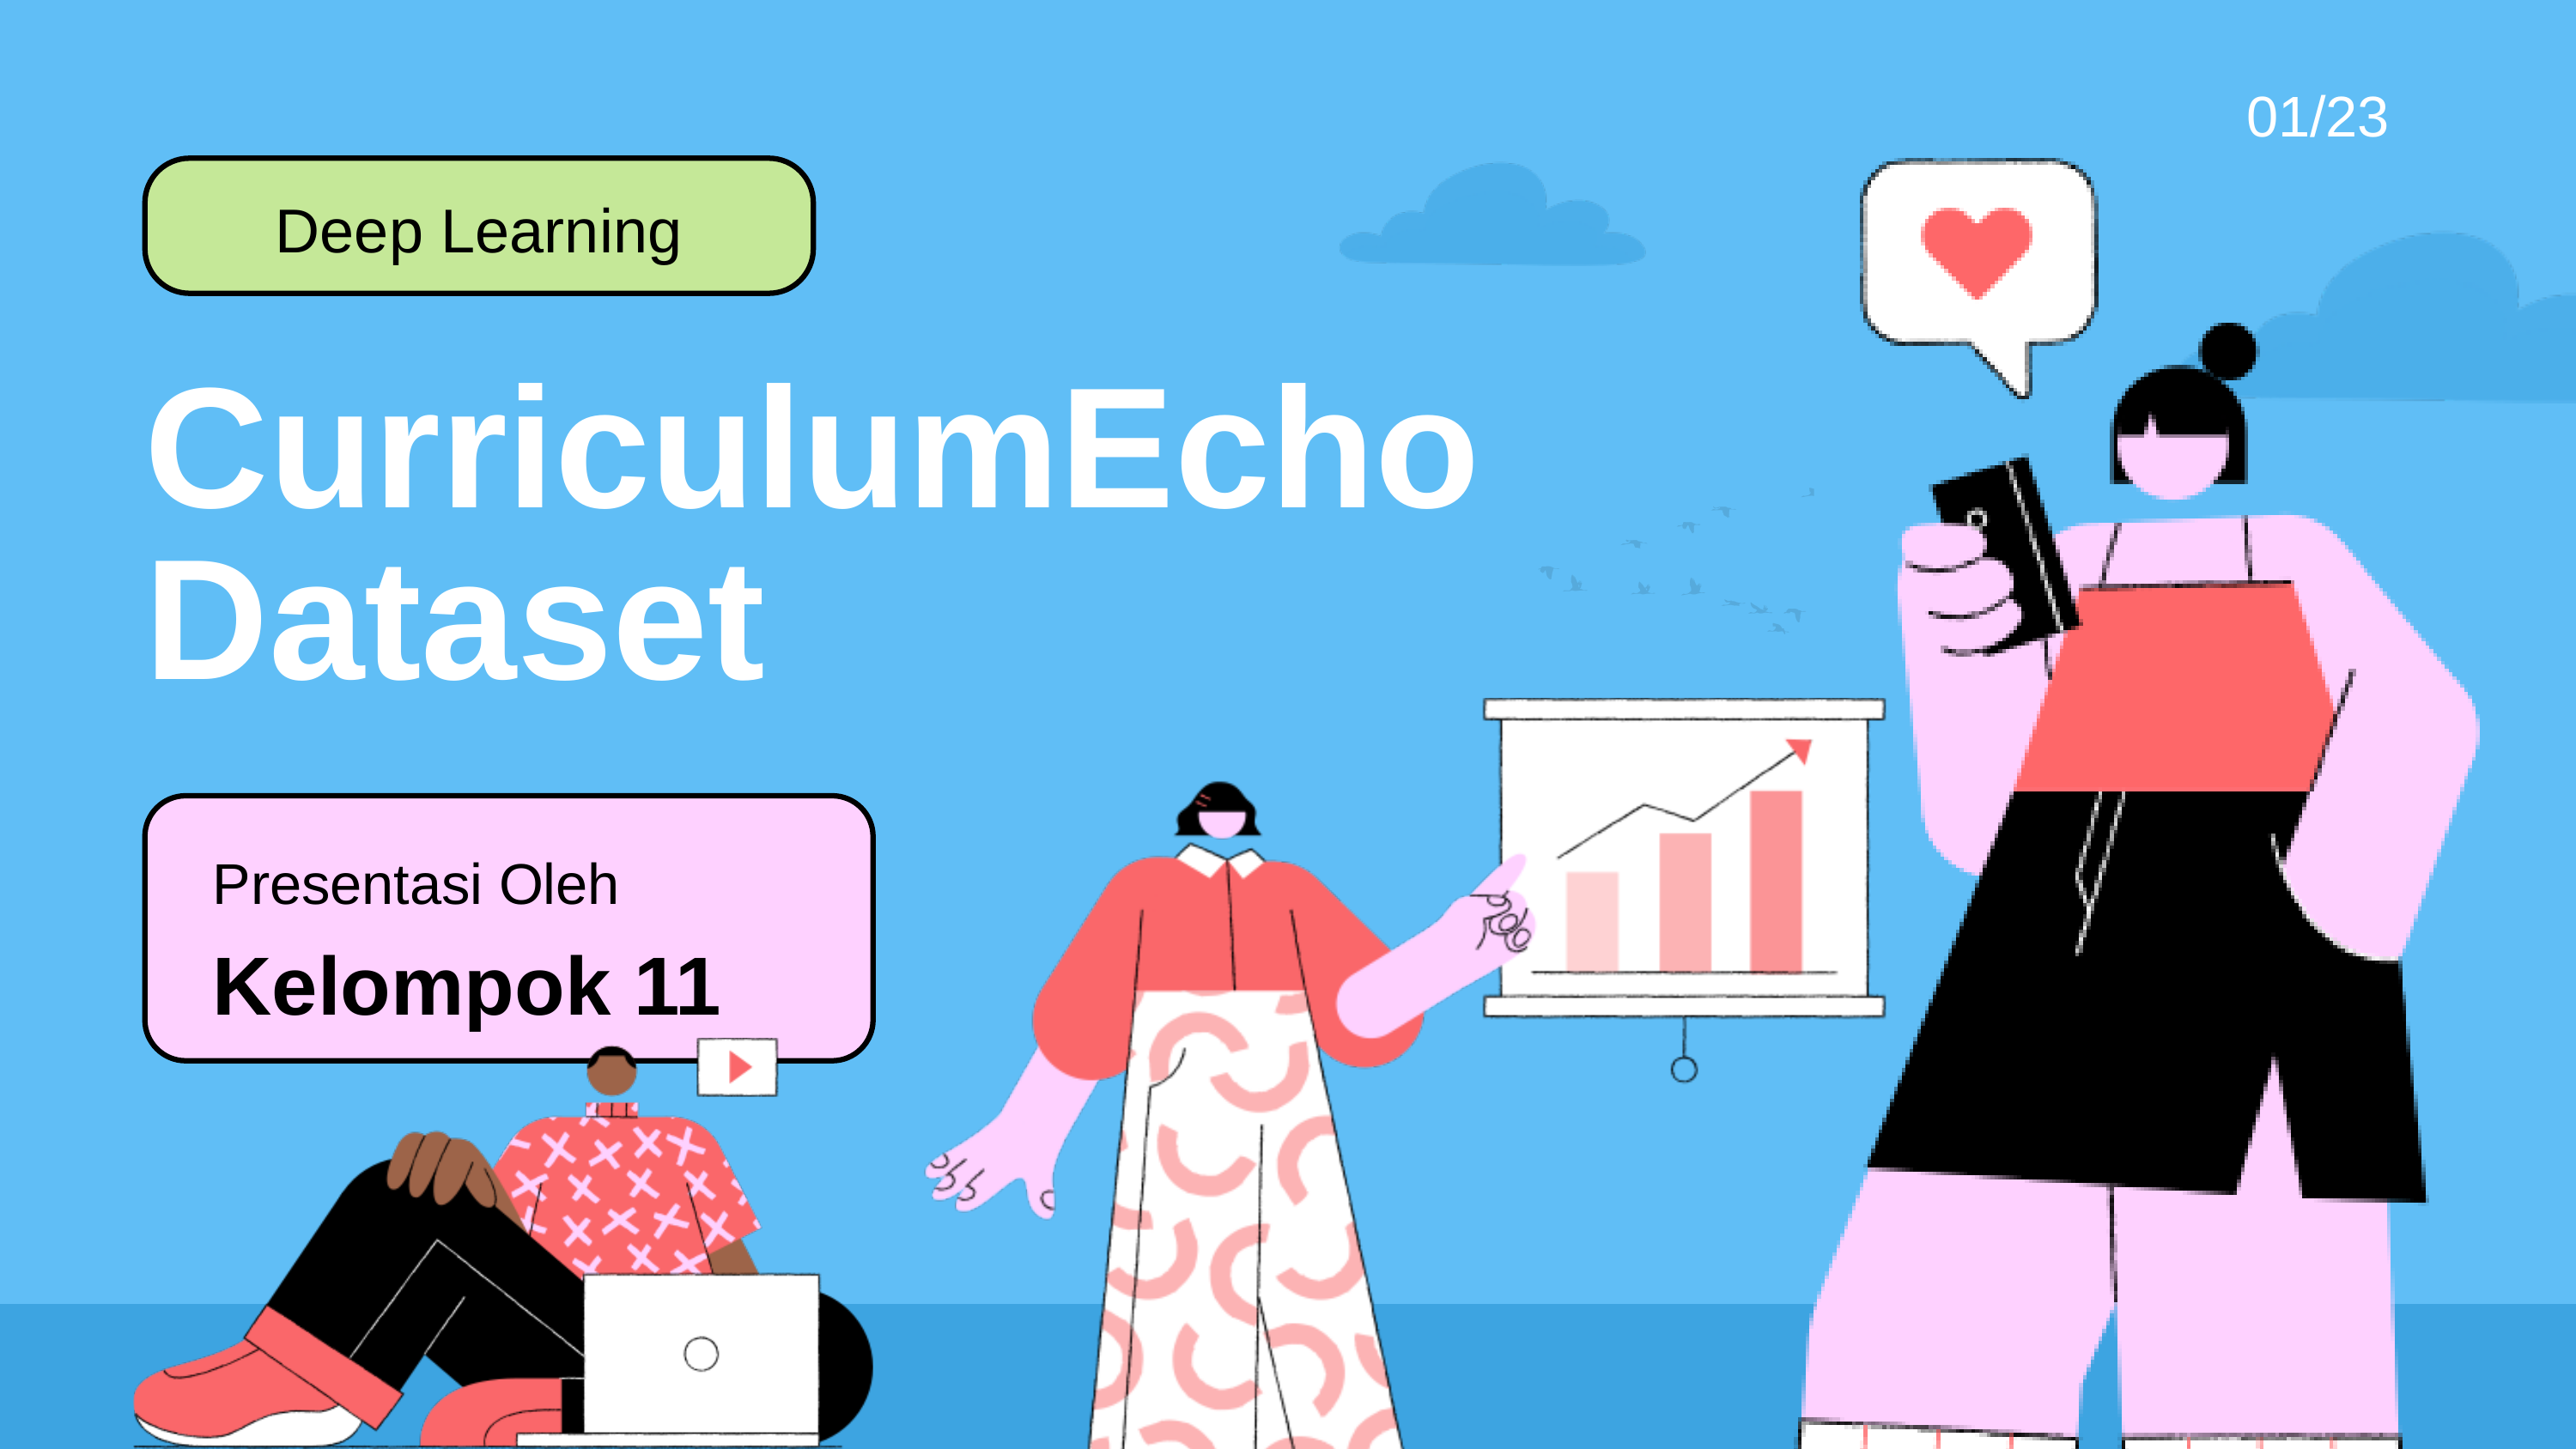

01/23

Deep Learning

CurriculumEcho
Dataset

Presentasi Oleh
Kelompok 11